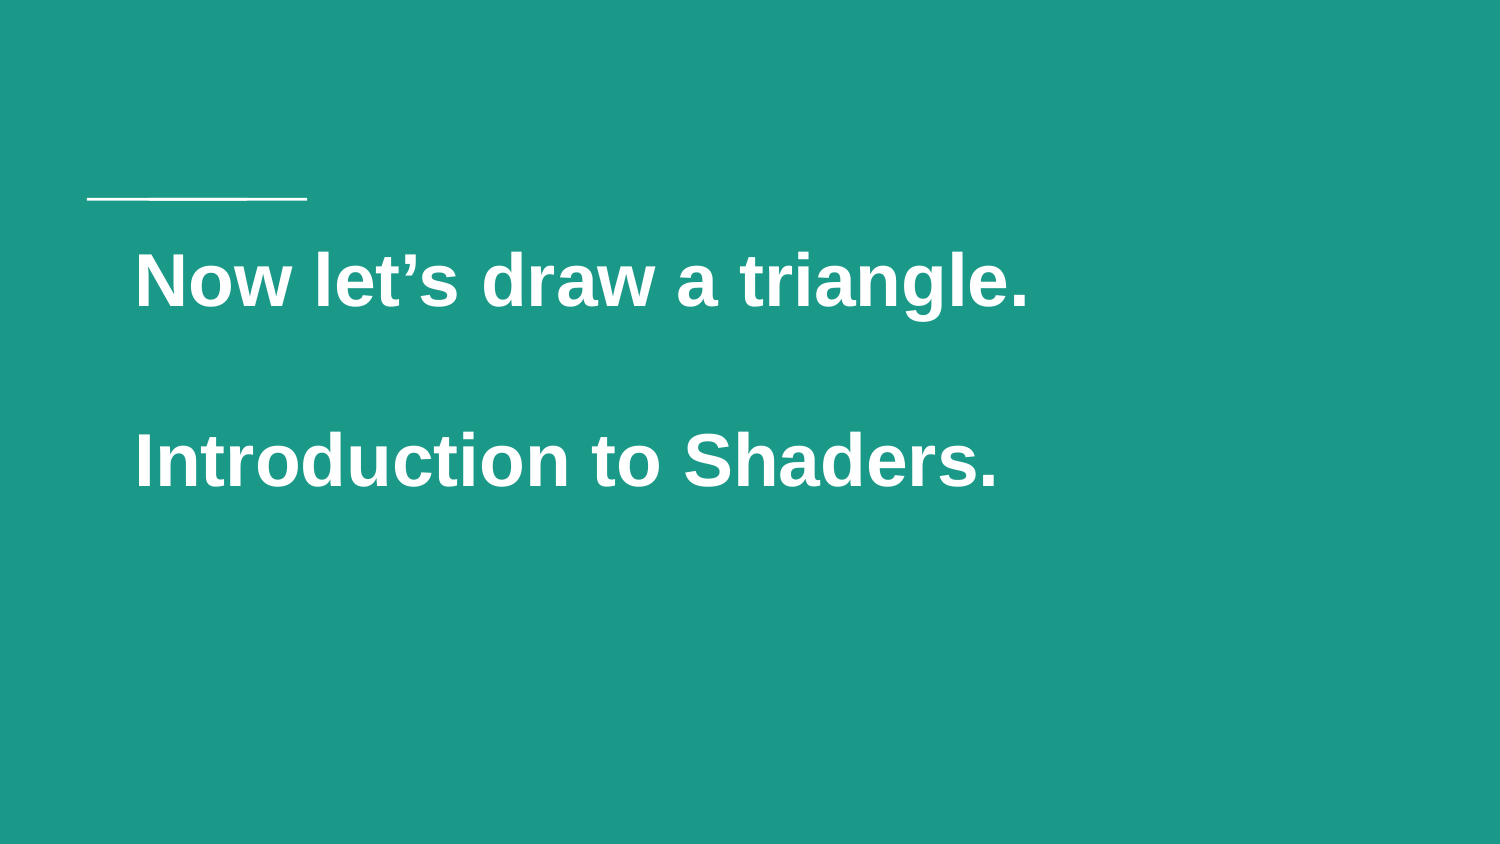

# Now let’s draw a triangle.

Introduction to Shaders.